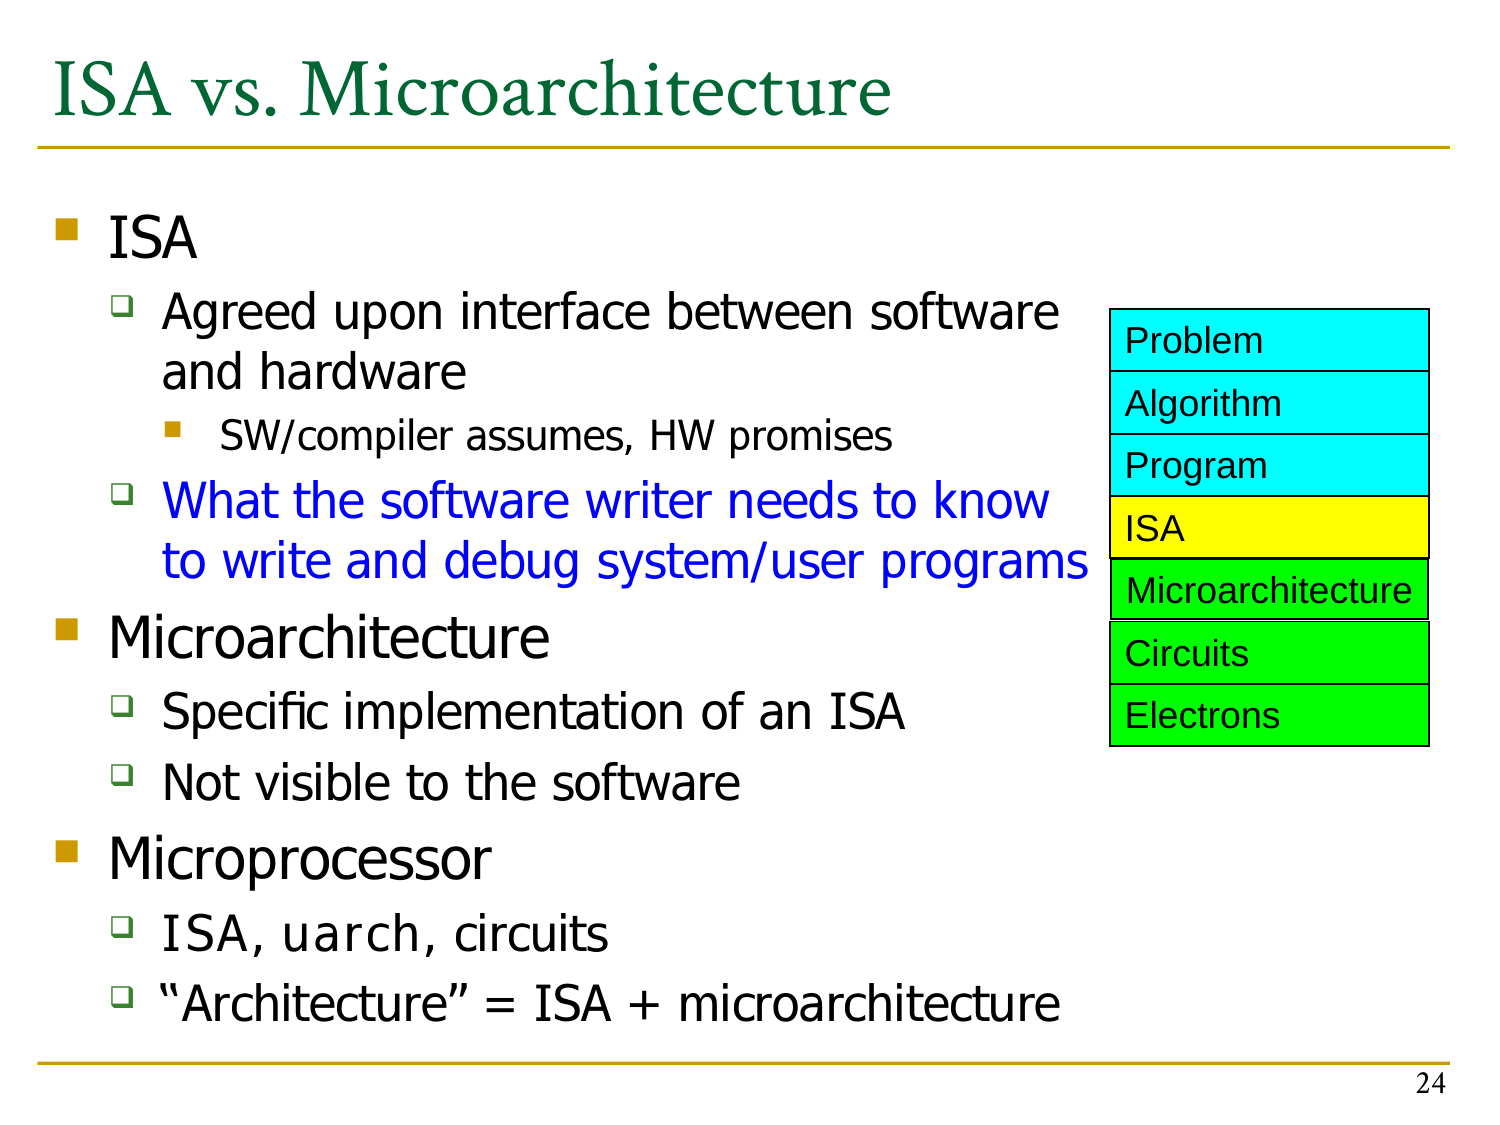

# ISA vs. Microarchitecture
ISA
Agreed upon interface between software and hardware
SW/compiler assumes, HW promises
What the software writer needs to know to write and debug system/user programs
Microarchitecture
Specific implementation of an ISA
Not visible to the software
Microprocessor
ISA, uarch, circuits
“Architecture” = ISA + microarchitecture
Problem
Algorithm
Program
ISA
Microarchitecture
Circuits
Electrons
24